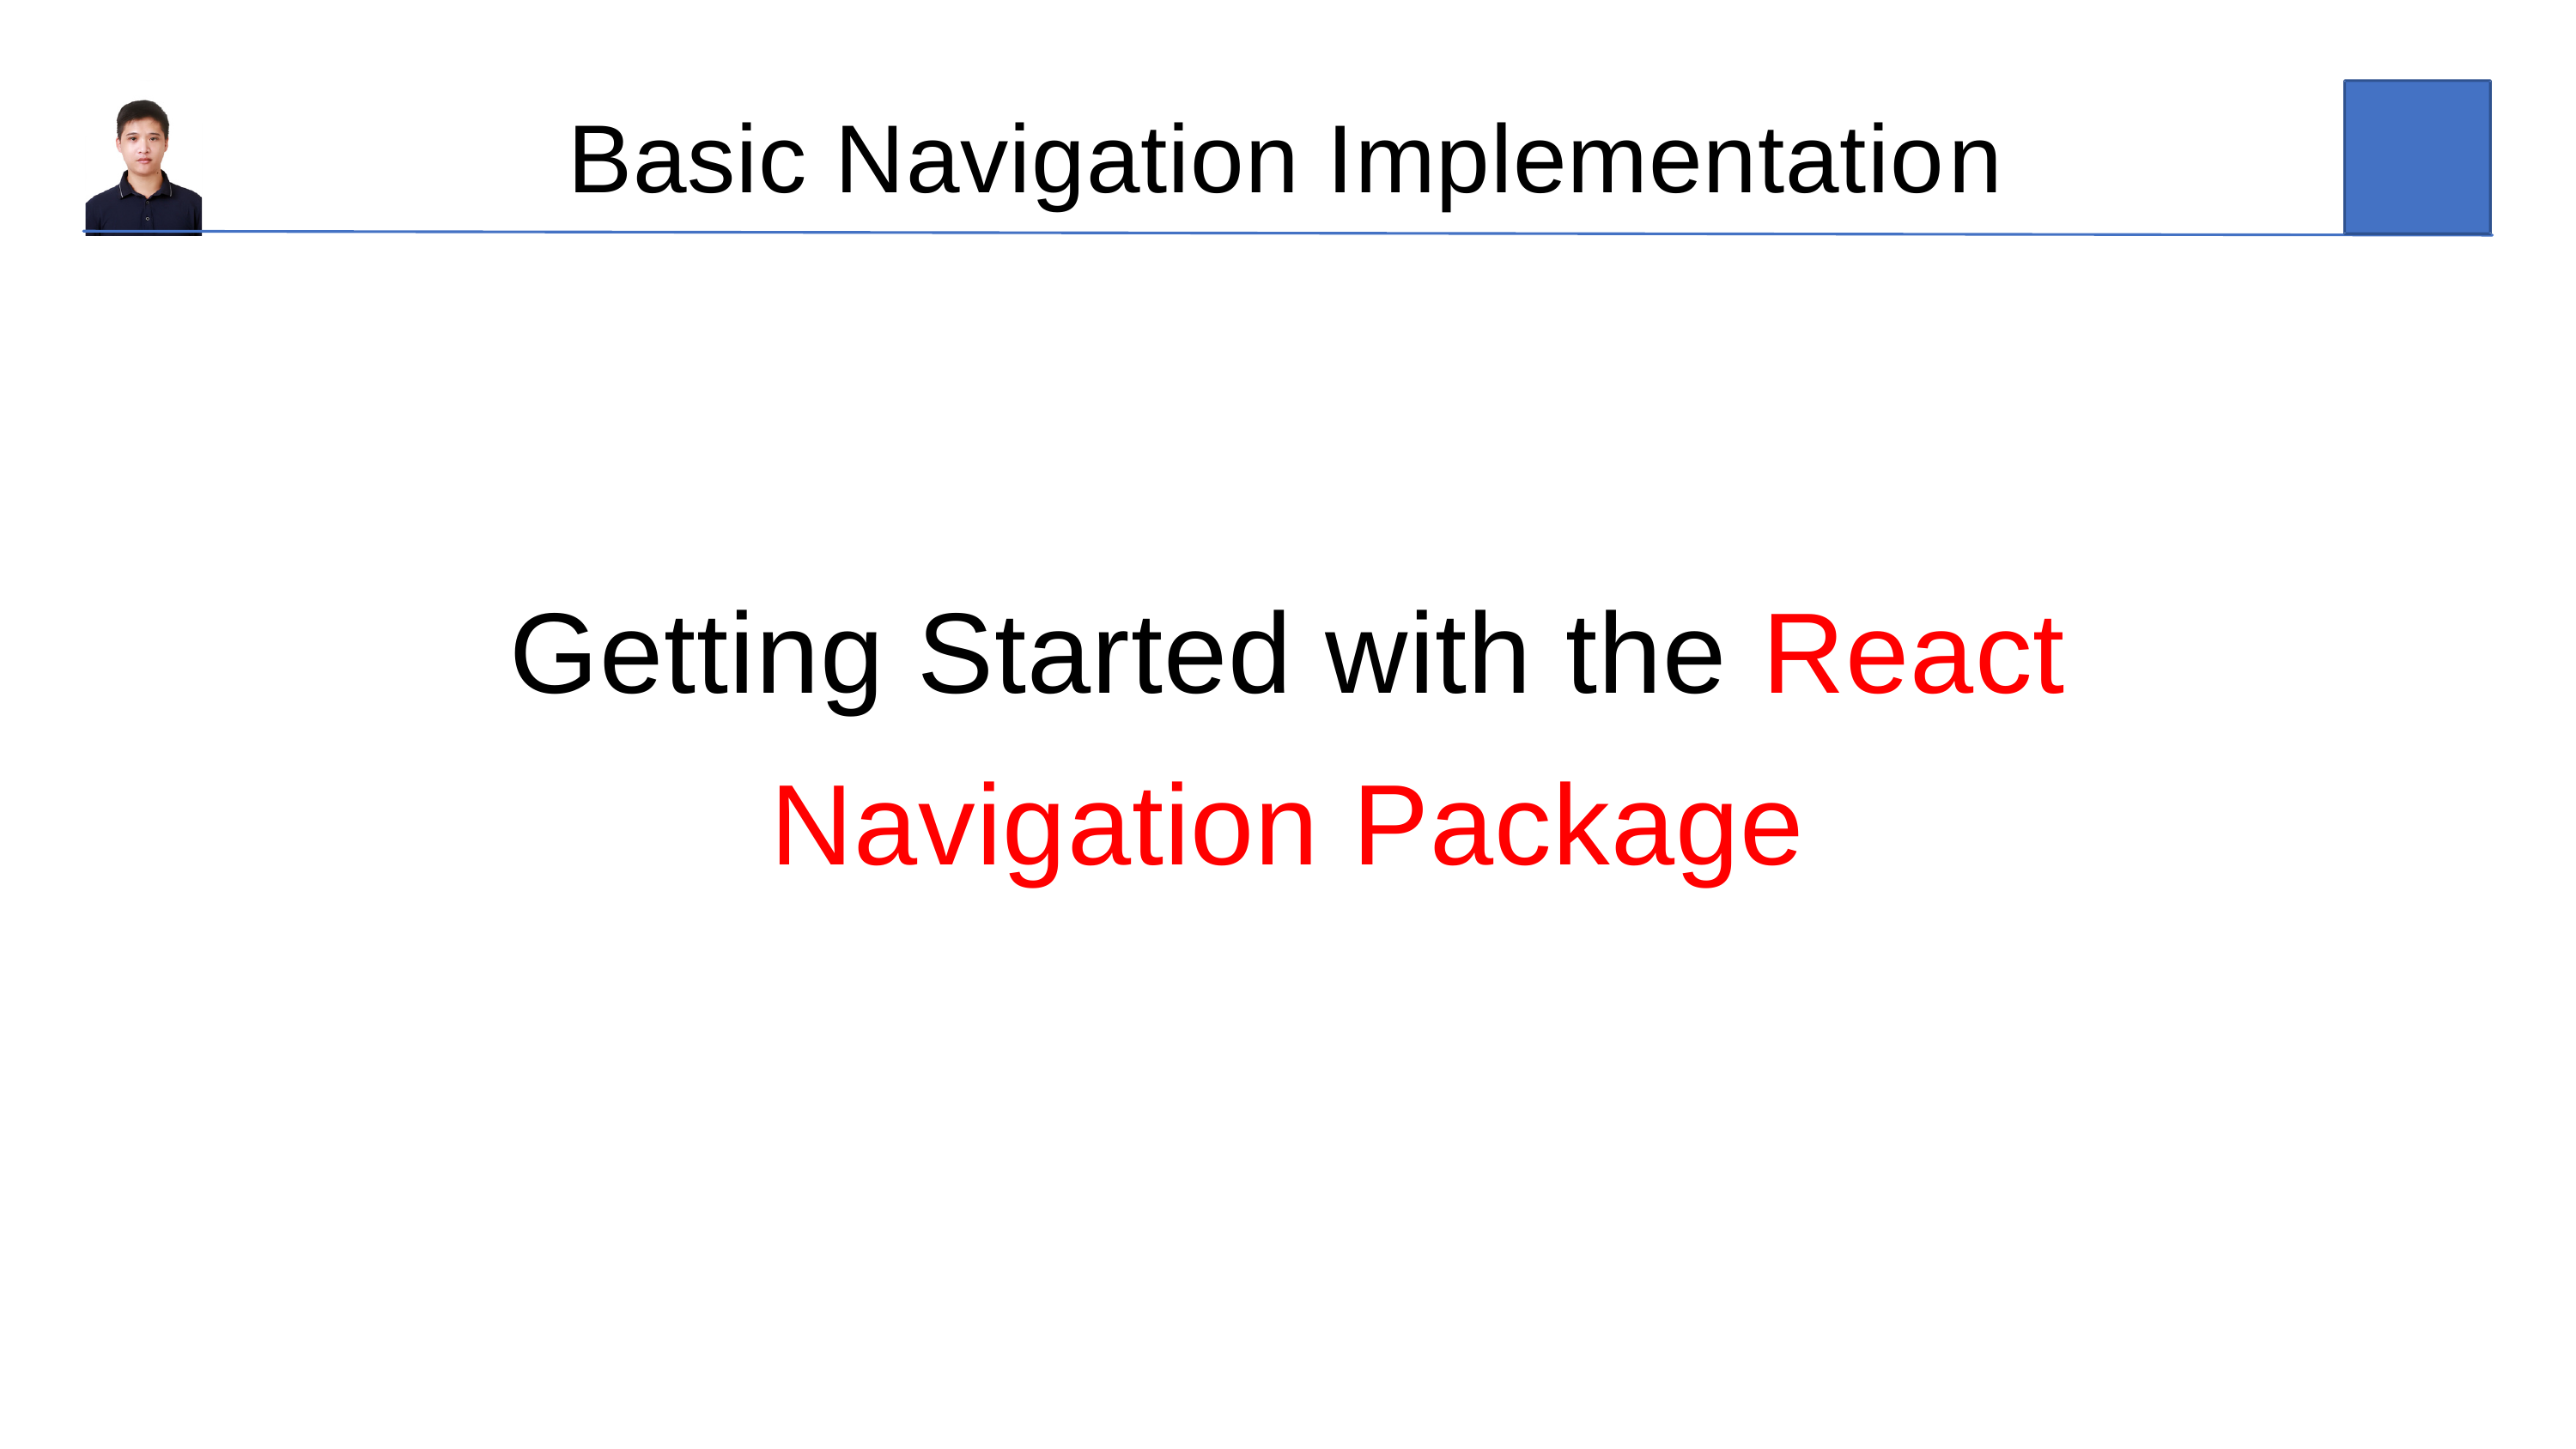

Basic Navigation Implementatio﻿n

Getting Started with the React Navigation Package